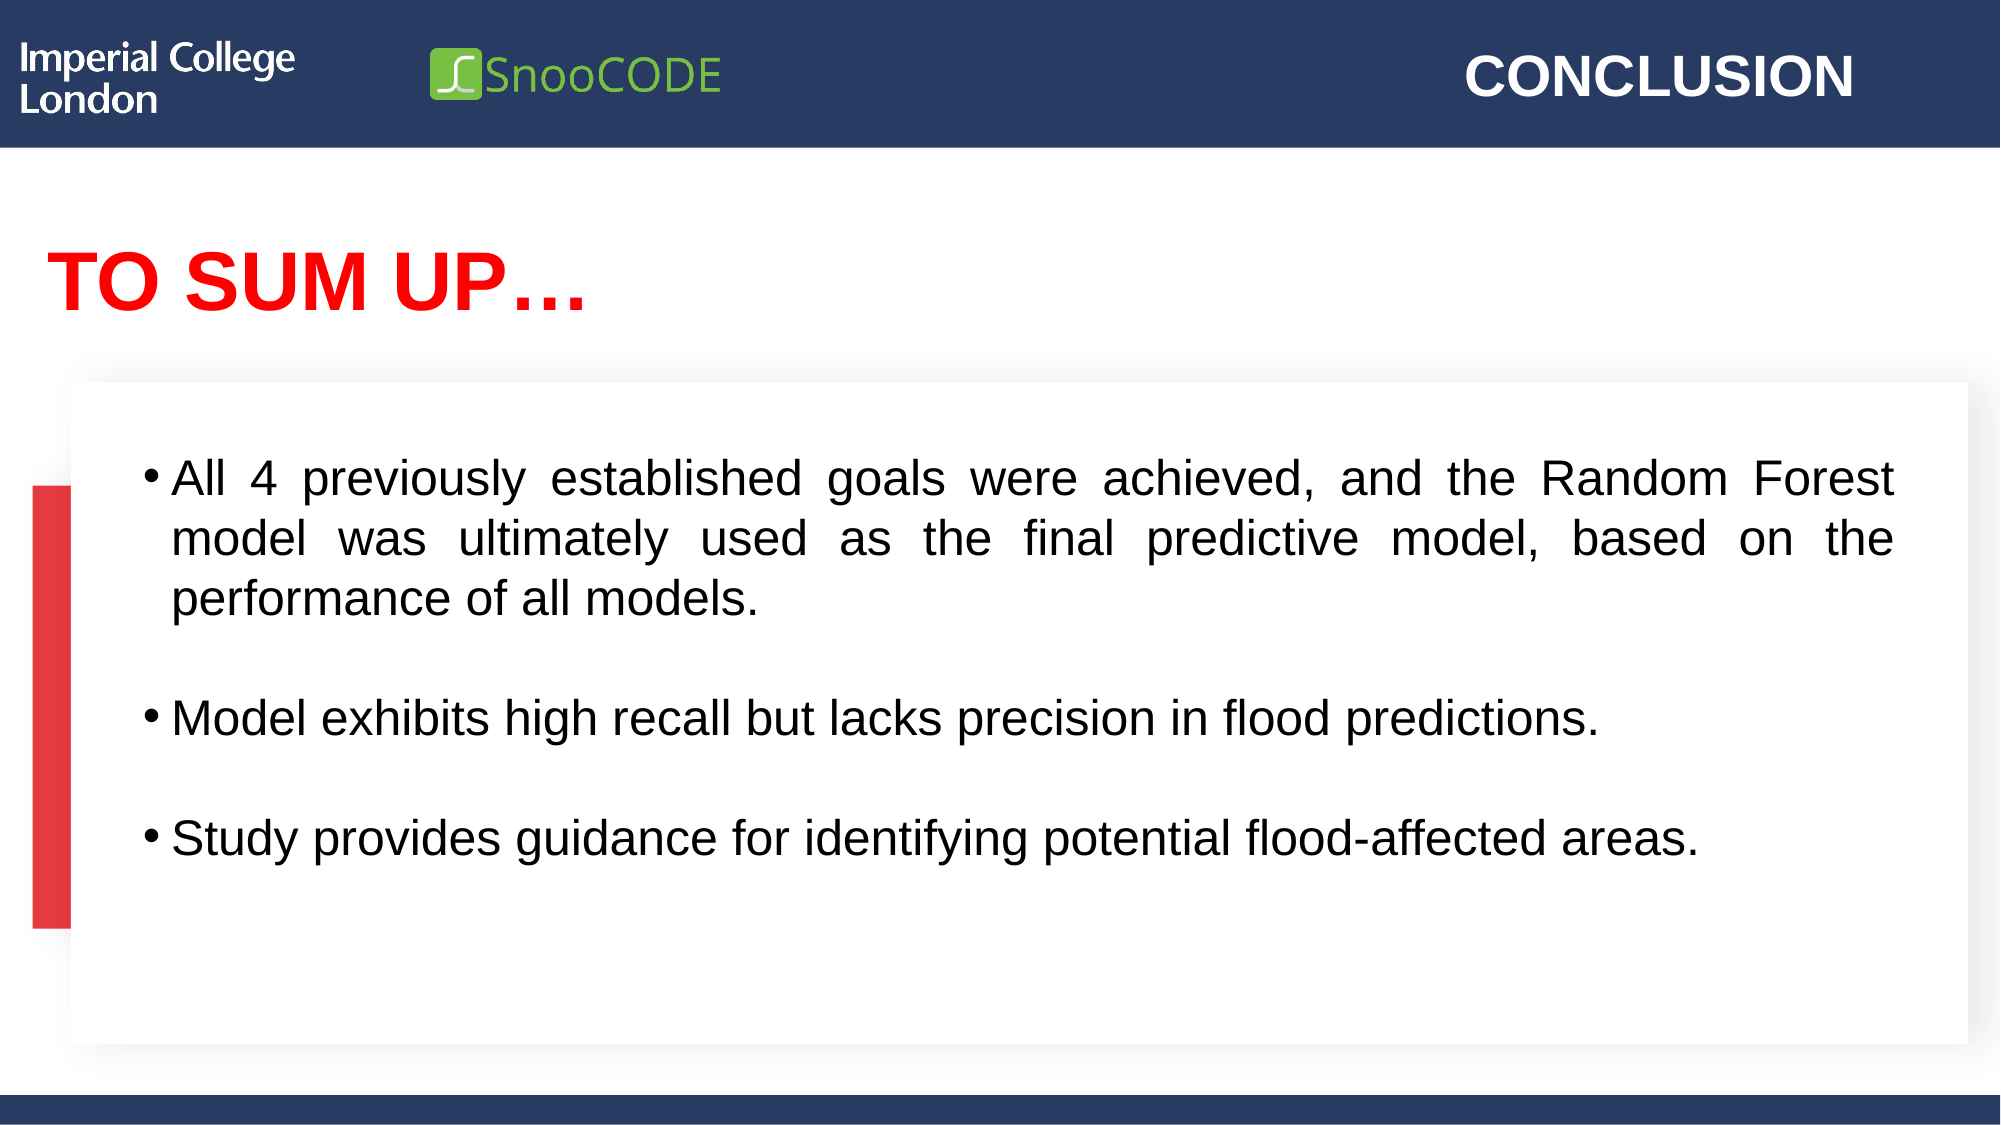

# CONCLUSION
TO SUM UP…

All 4 previously established goals were achieved, and the Random Forest model was ultimately used as the final predictive model, based on the performance of all models.

Model exhibits high recall but lacks precision in flood predictions.

Study provides guidance for identifying potential flood-affected areas.